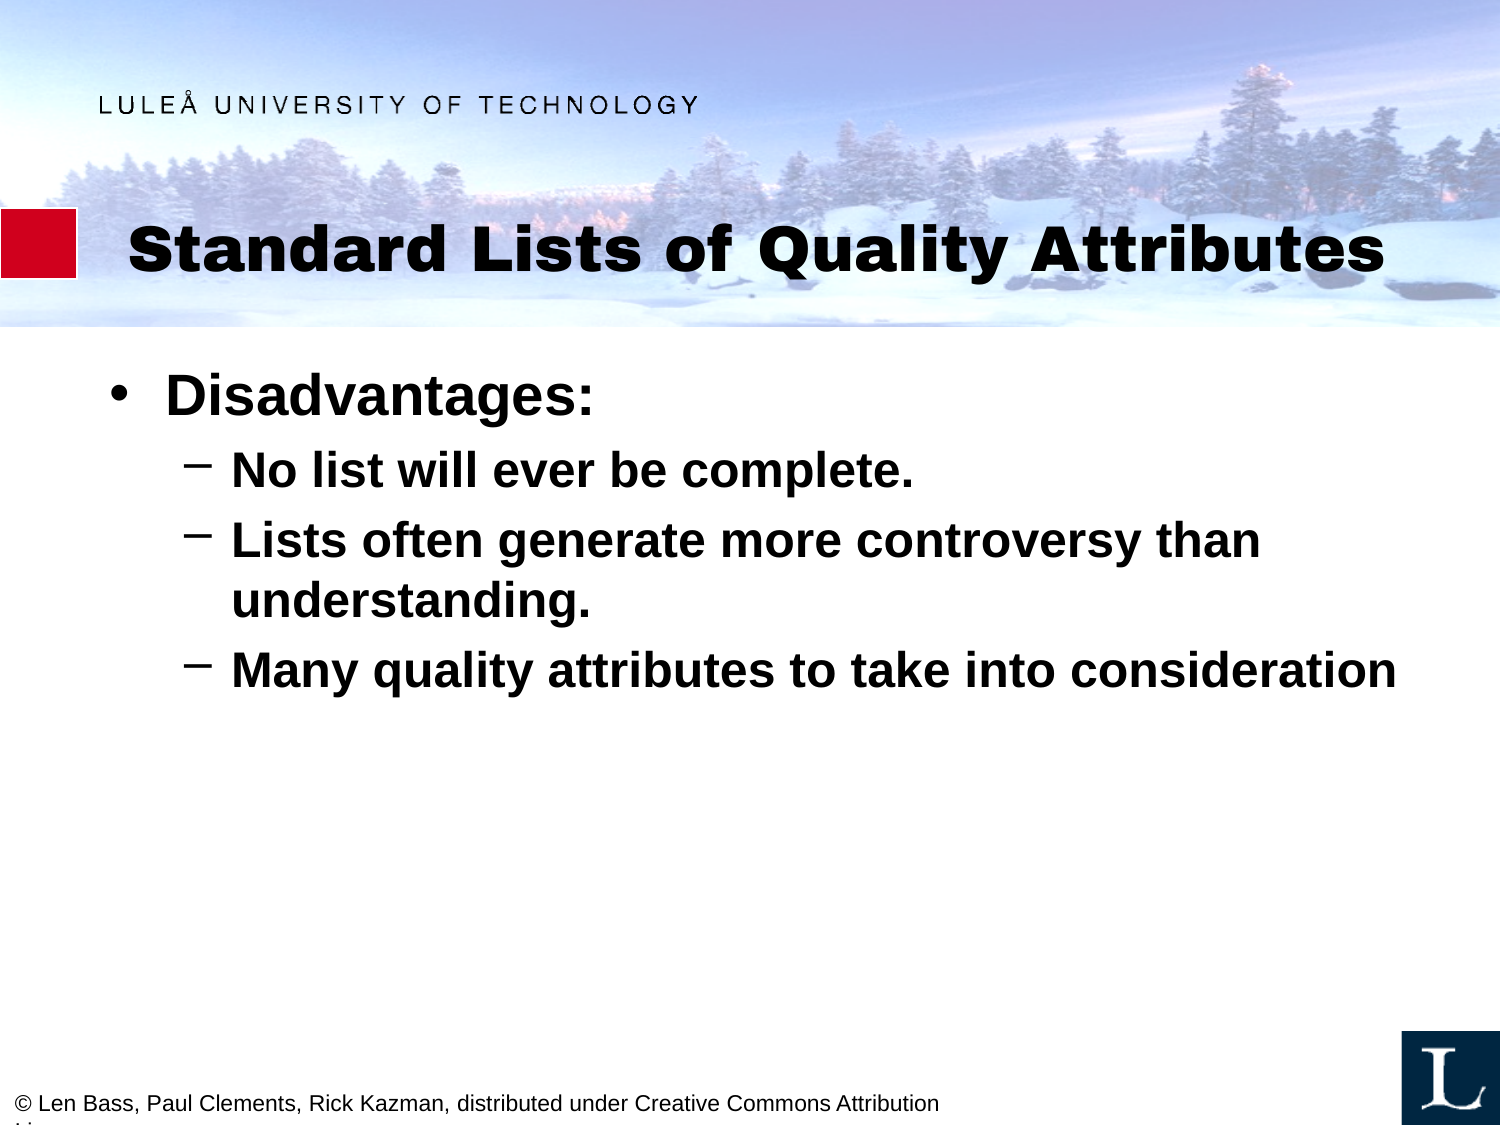

# Standard Lists of Quality Attributes
Disadvantages:
No list will ever be complete.
Lists often generate more controversy than understanding.
Many quality attributes to take into consideration
© Len Bass, Paul Clements, Rick Kazman, distributed under Creative Commons Attribution License